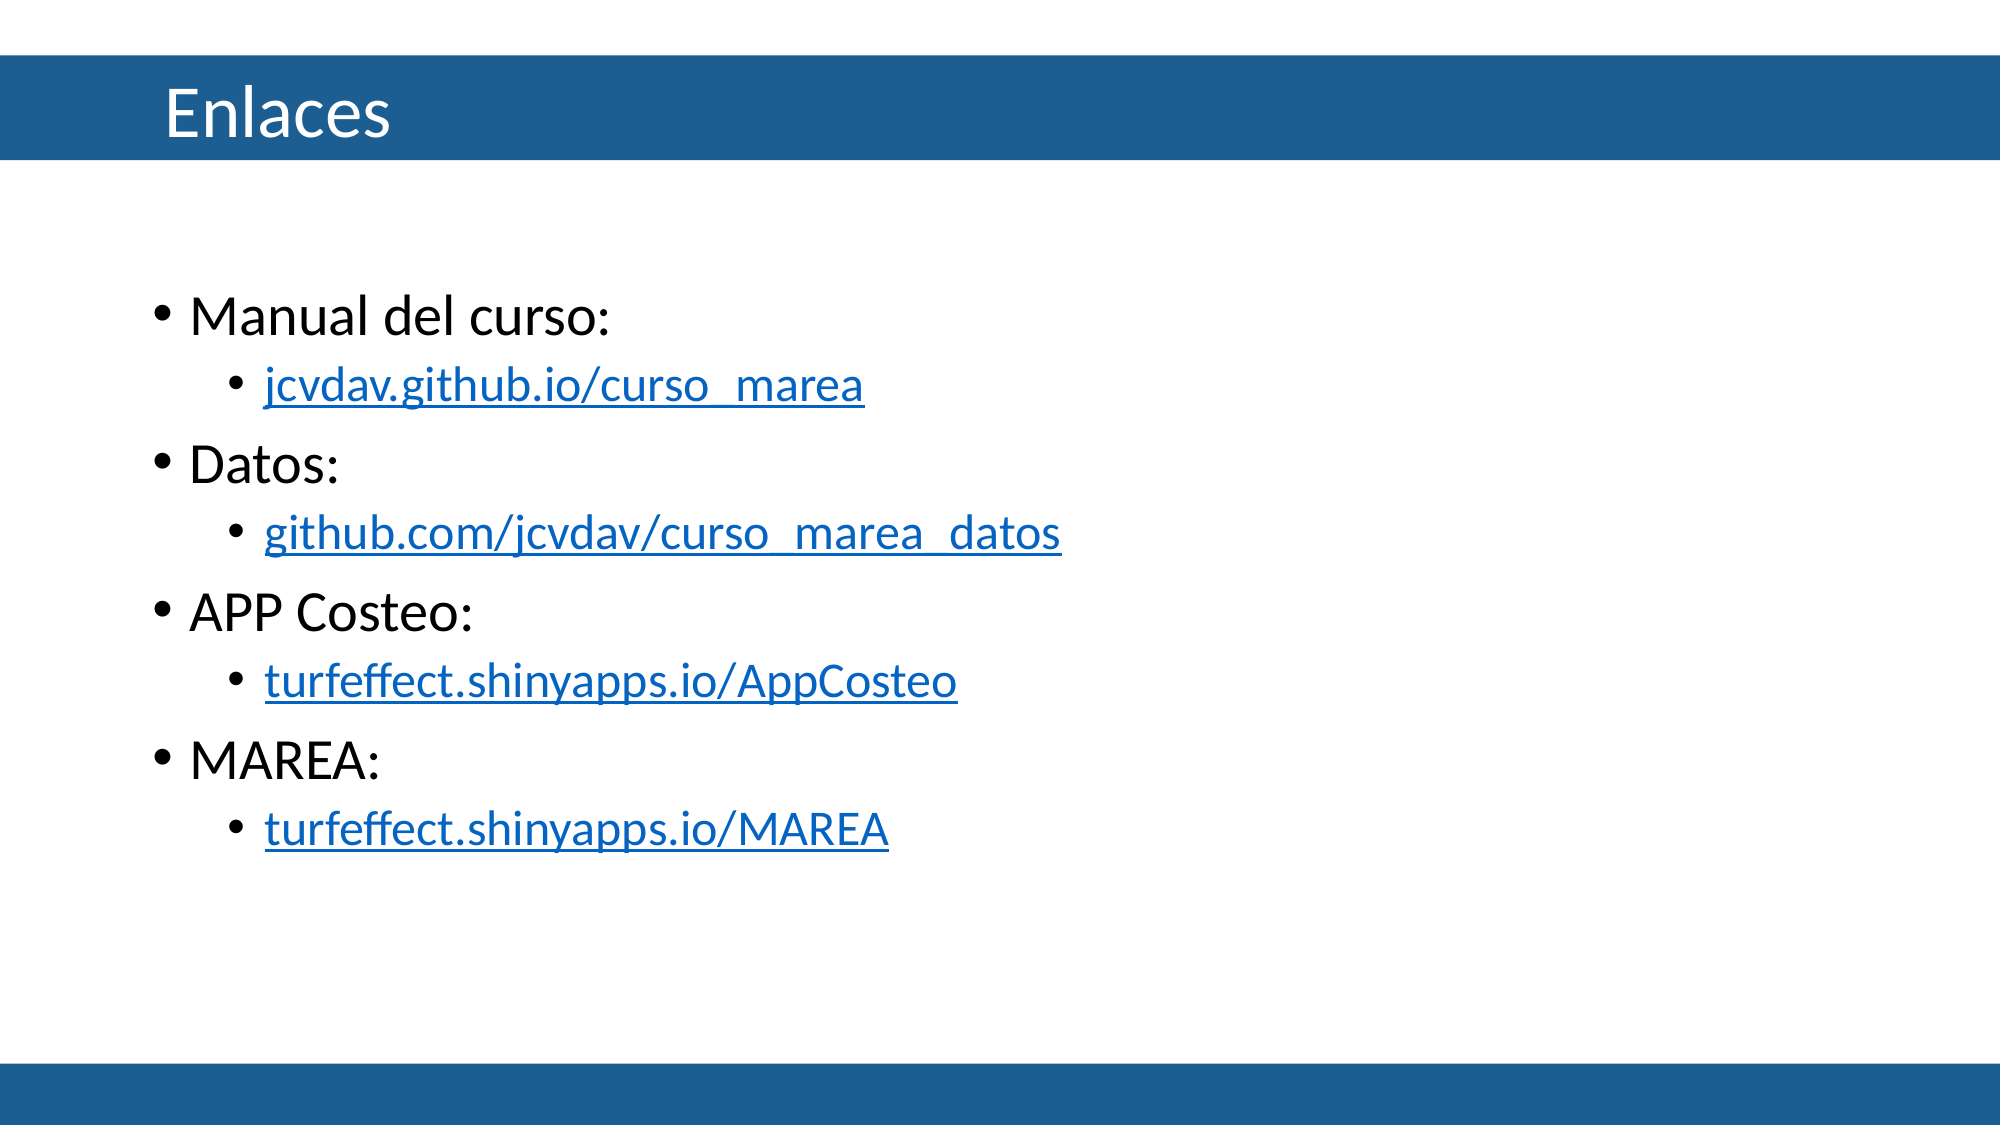

Enlaces
Manual del curso:
jcvdav.github.io/curso_marea
Datos:
github.com/jcvdav/curso_marea_datos
APP Costeo:
turfeffect.shinyapps.io/AppCosteo
MAREA:
turfeffect.shinyapps.io/MAREA